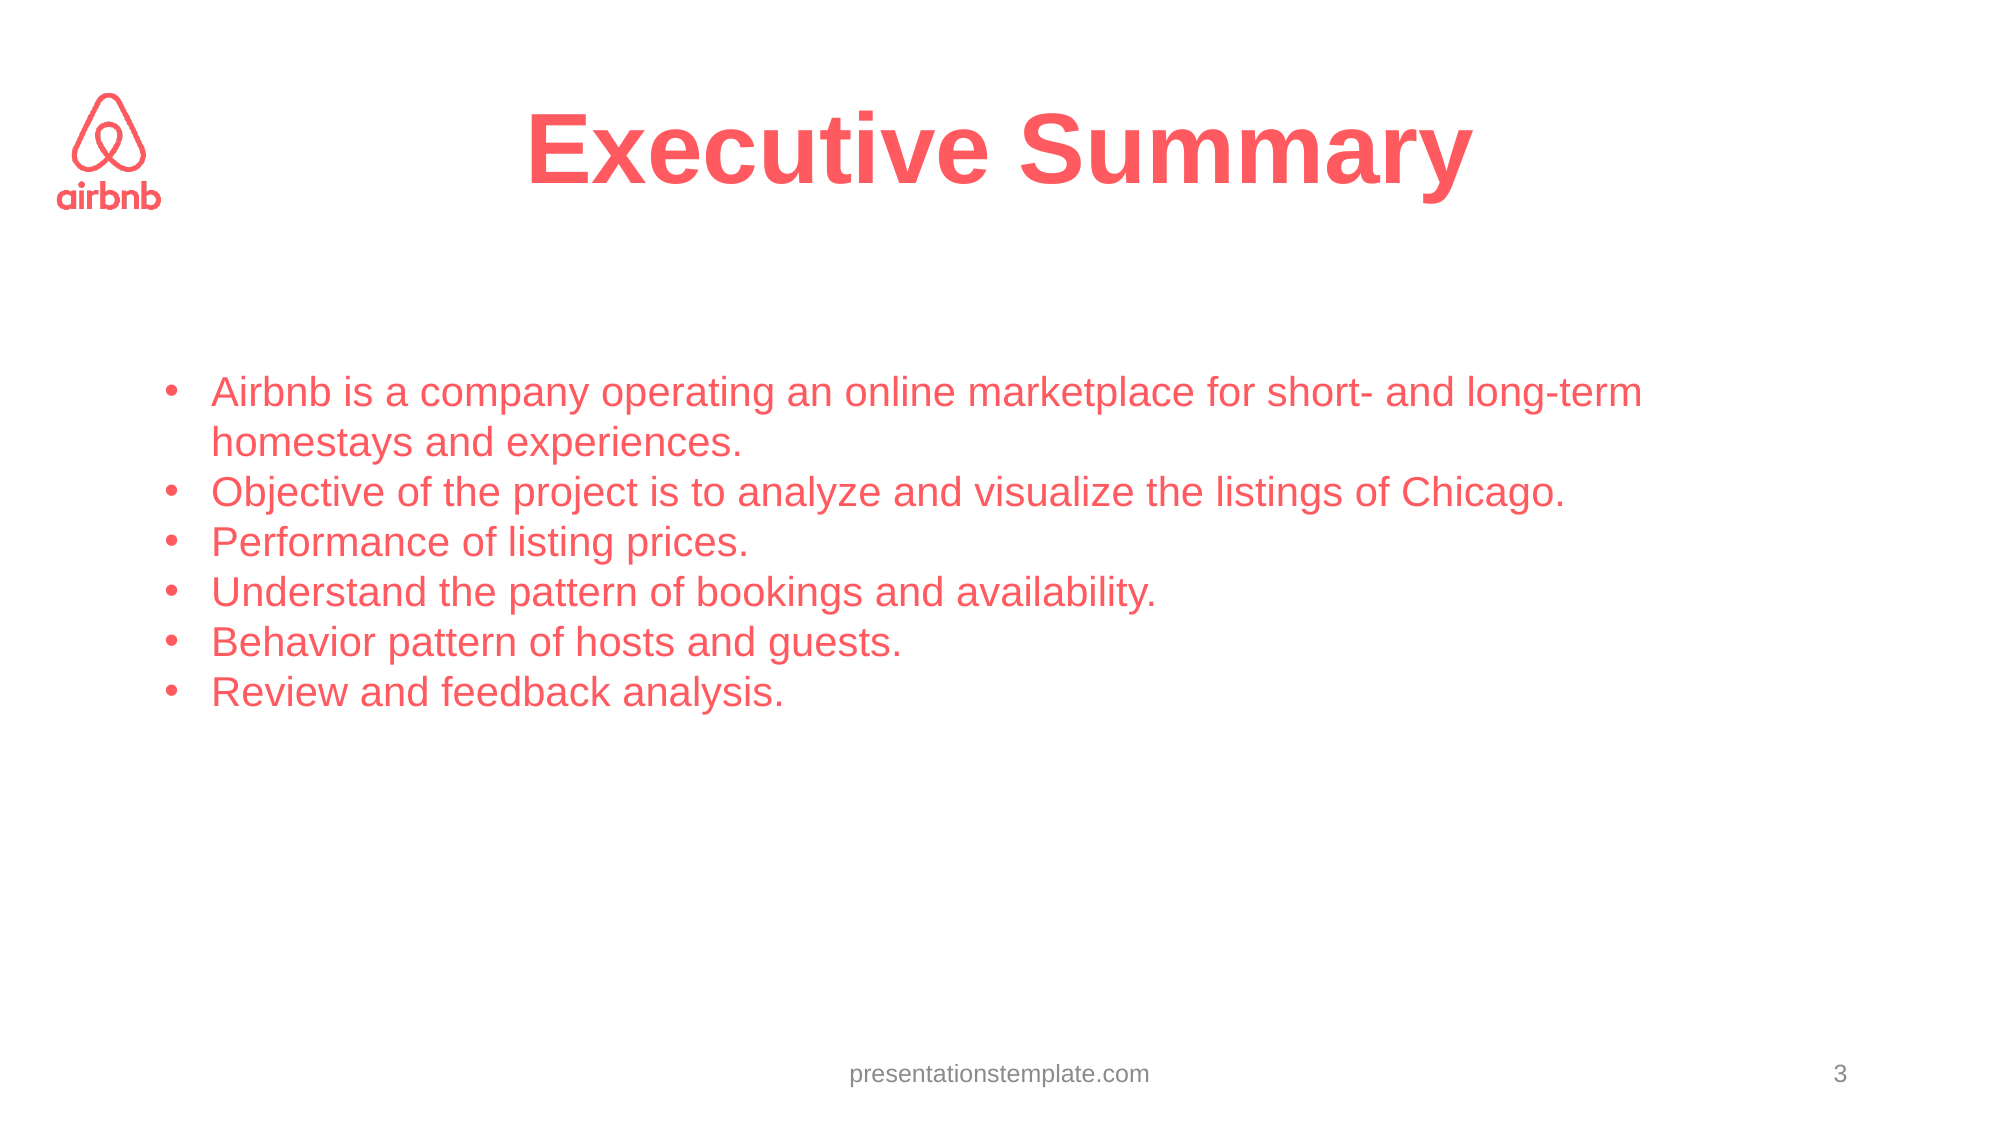

# Executive Summary
Airbnb is a company operating an online marketplace for short- and long-term homestays and experiences.
Objective of the project is to analyze and visualize the listings of Chicago.
Performance of listing prices.
Understand the pattern of bookings and availability.
Behavior pattern of hosts and guests.
Review and feedback analysis.

presentationstemplate.com
3